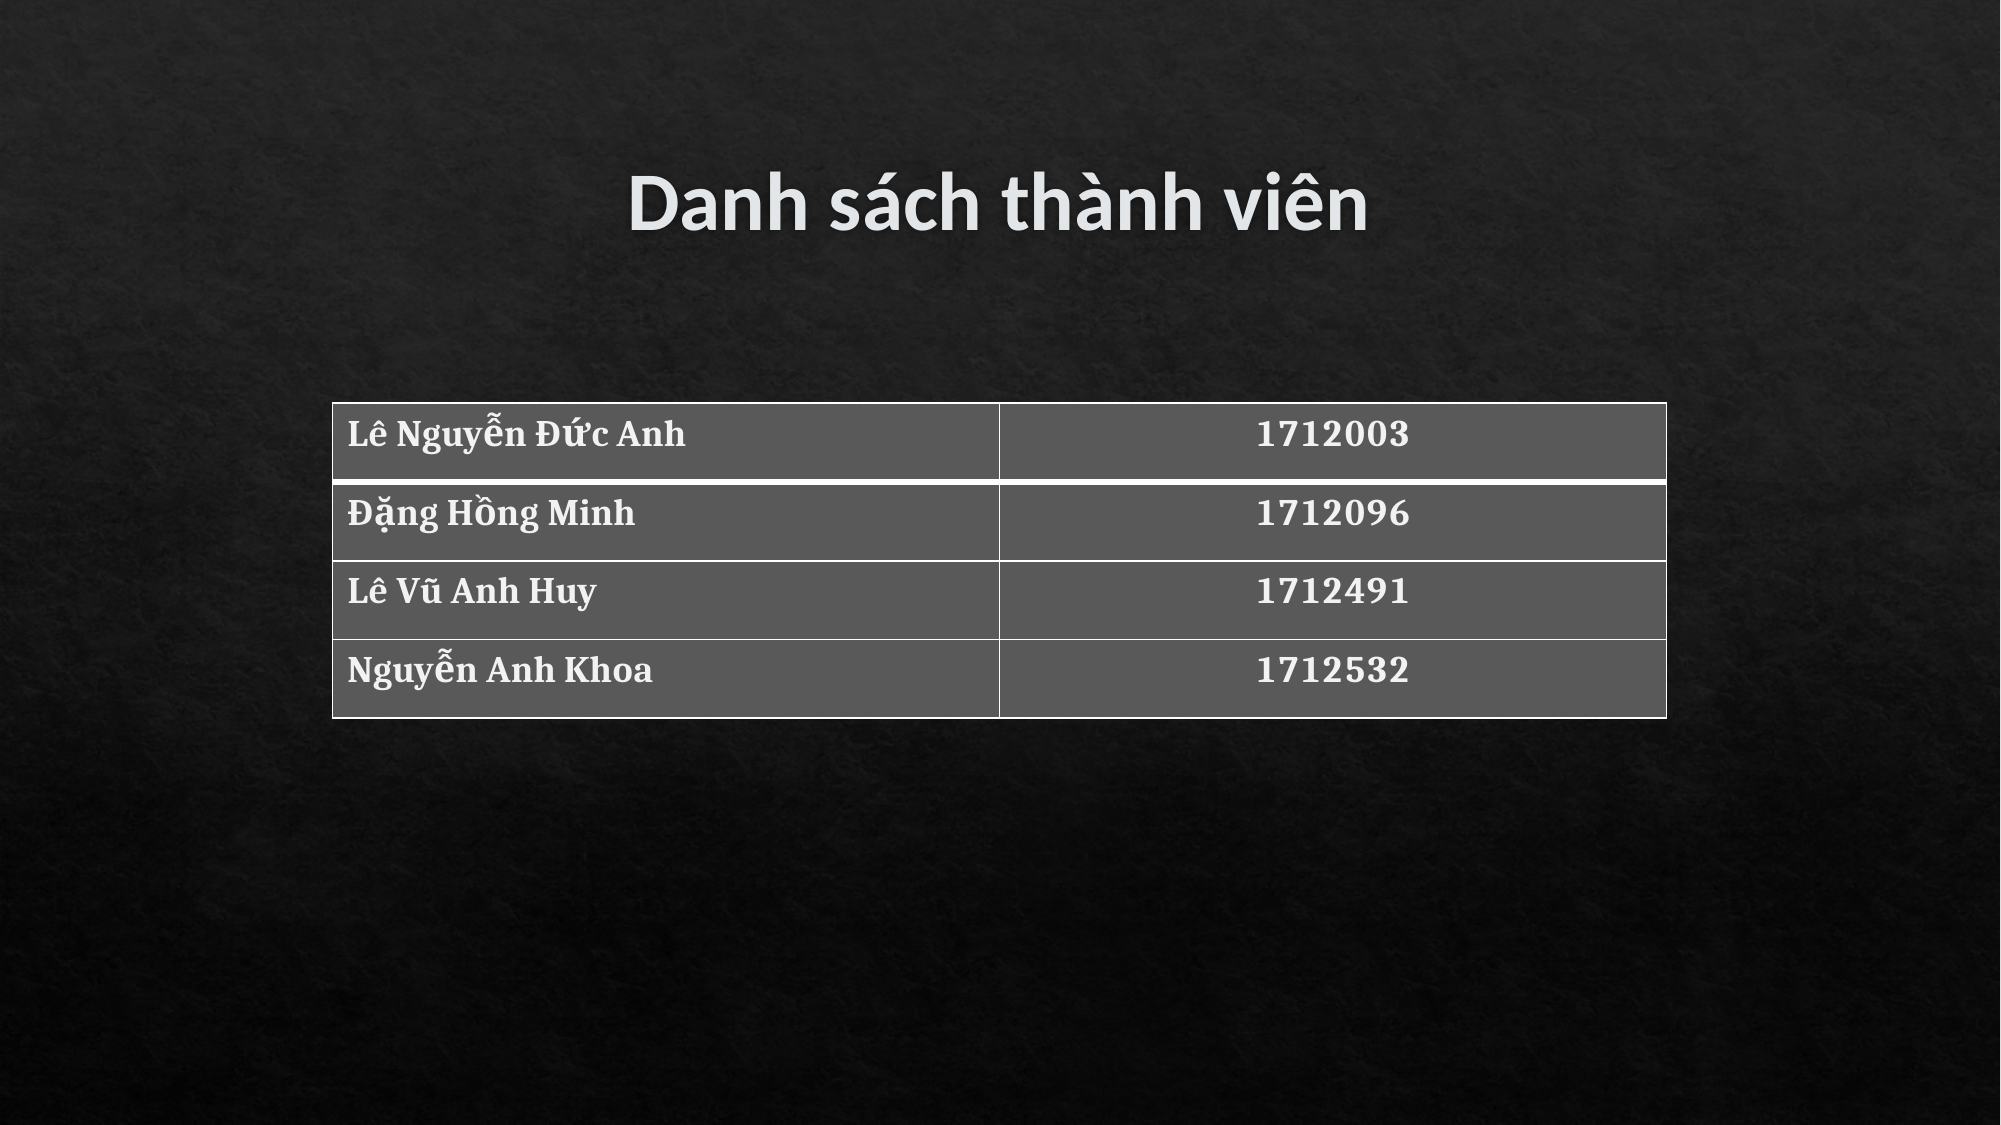

# Danh sách thành viên
| Lê Nguyễn Đức Anh | 1712003 |
| --- | --- |
| Đặng Hồng Minh | 1712096 |
| Lê Vũ Anh Huy | 1712491 |
| Nguyễn Anh Khoa | 1712532 |